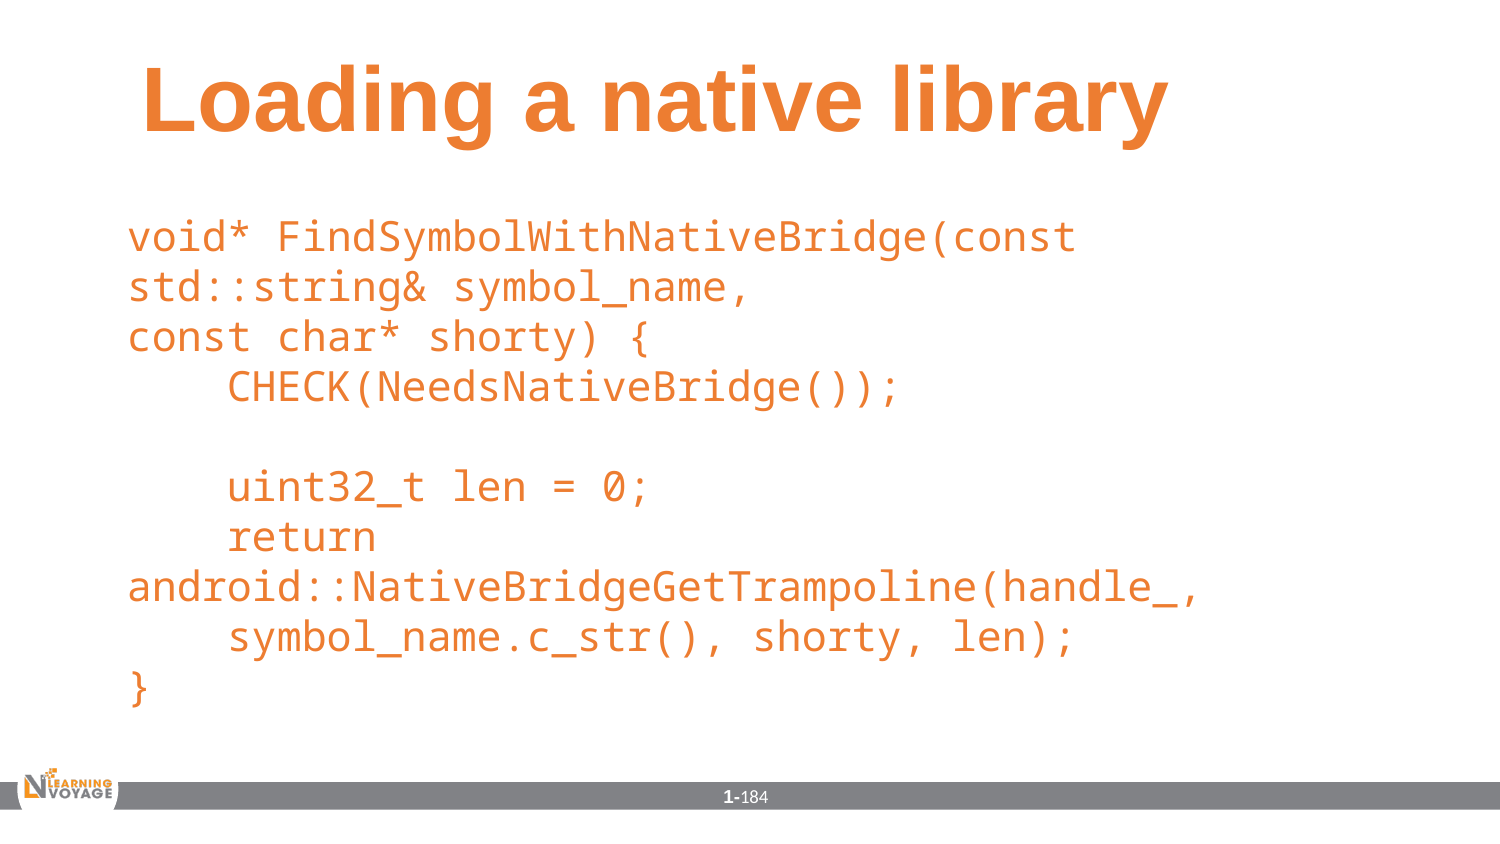

Loading a native library
void* FindSymbolWithNativeBridge(const std::string& symbol_name,
const char* shorty) {
    CHECK(NeedsNativeBridge());

    uint32_t len = 0;
    return android::NativeBridgeGetTrampoline(handle_,
    symbol_name.c_str(), shorty, len);
}
1-184